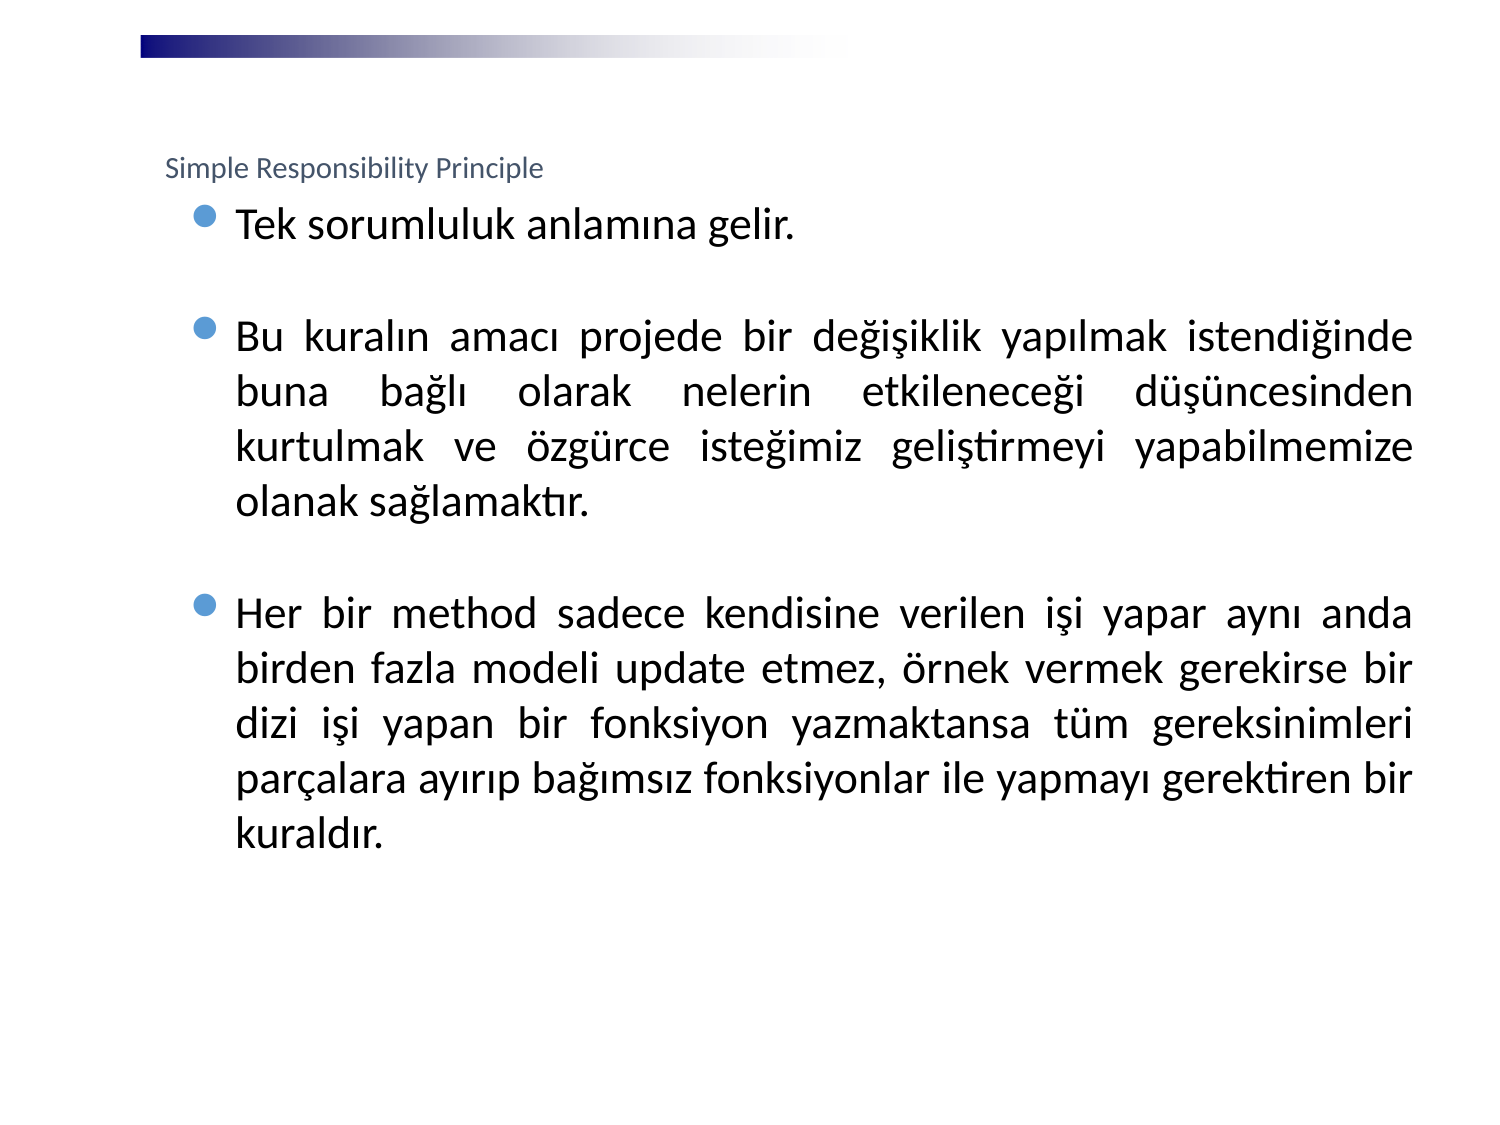

Tek sorumluluk anlamına gelir.

Bu kuralın amacı projede bir değişiklik yapılmak istendiğinde buna bağlı olarak nelerin etkileneceği düşüncesinden kurtulmak ve özgürce isteğimiz geliştirmeyi yapabilmemize olanak sağlamaktır.

Her bir method sadece kendisine verilen işi yapar aynı anda birden fazla modeli update etmez, örnek vermek gerekirse bir dizi işi yapan bir fonksiyon yazmaktansa tüm gereksinimleri parçalara ayırıp bağımsız fonksiyonlar ile yapmayı gerektiren bir kuraldır.
# Simple Responsibility Principle